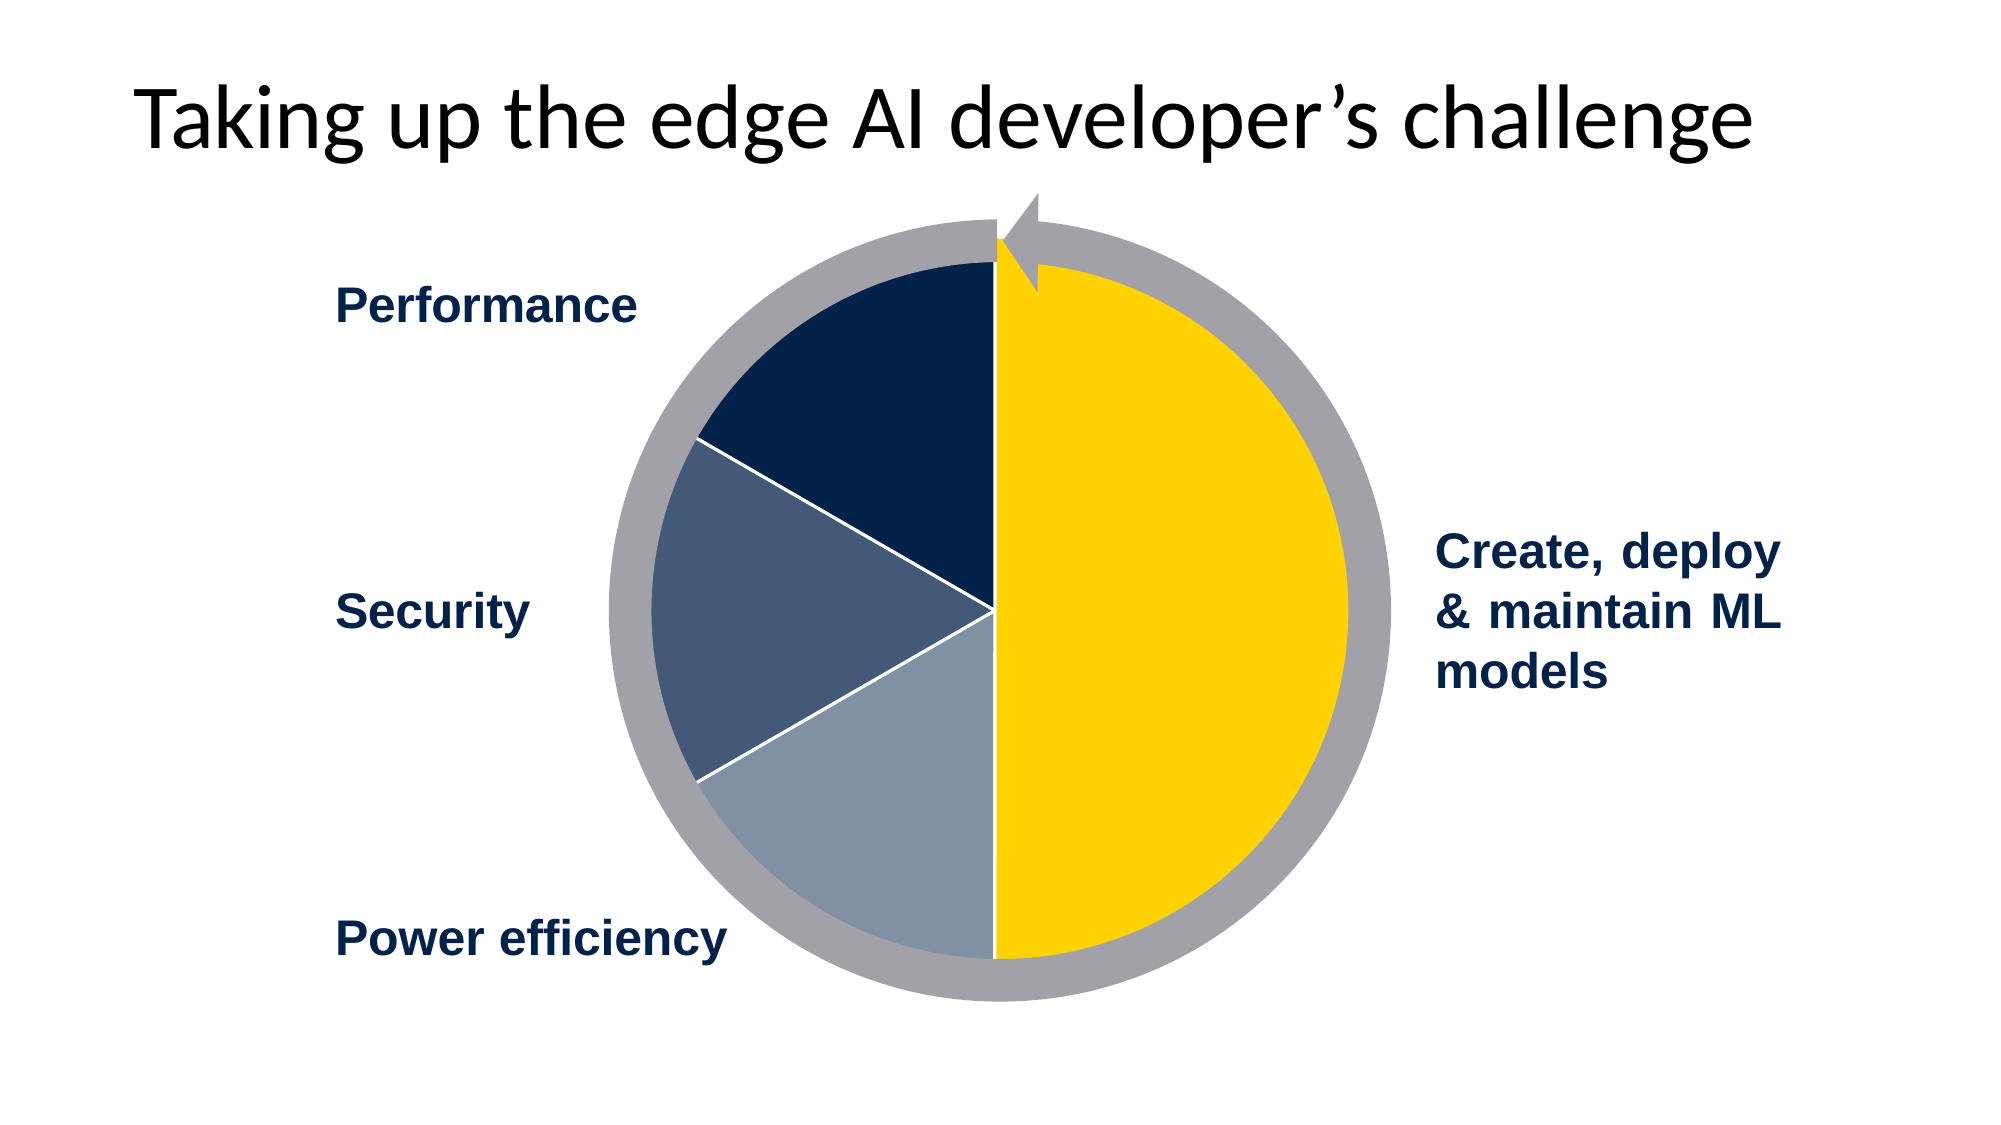

# Taking up the edge AI developer’s challenge

Performance
Create, deploy & maintain ML models
Security
Power efficiency